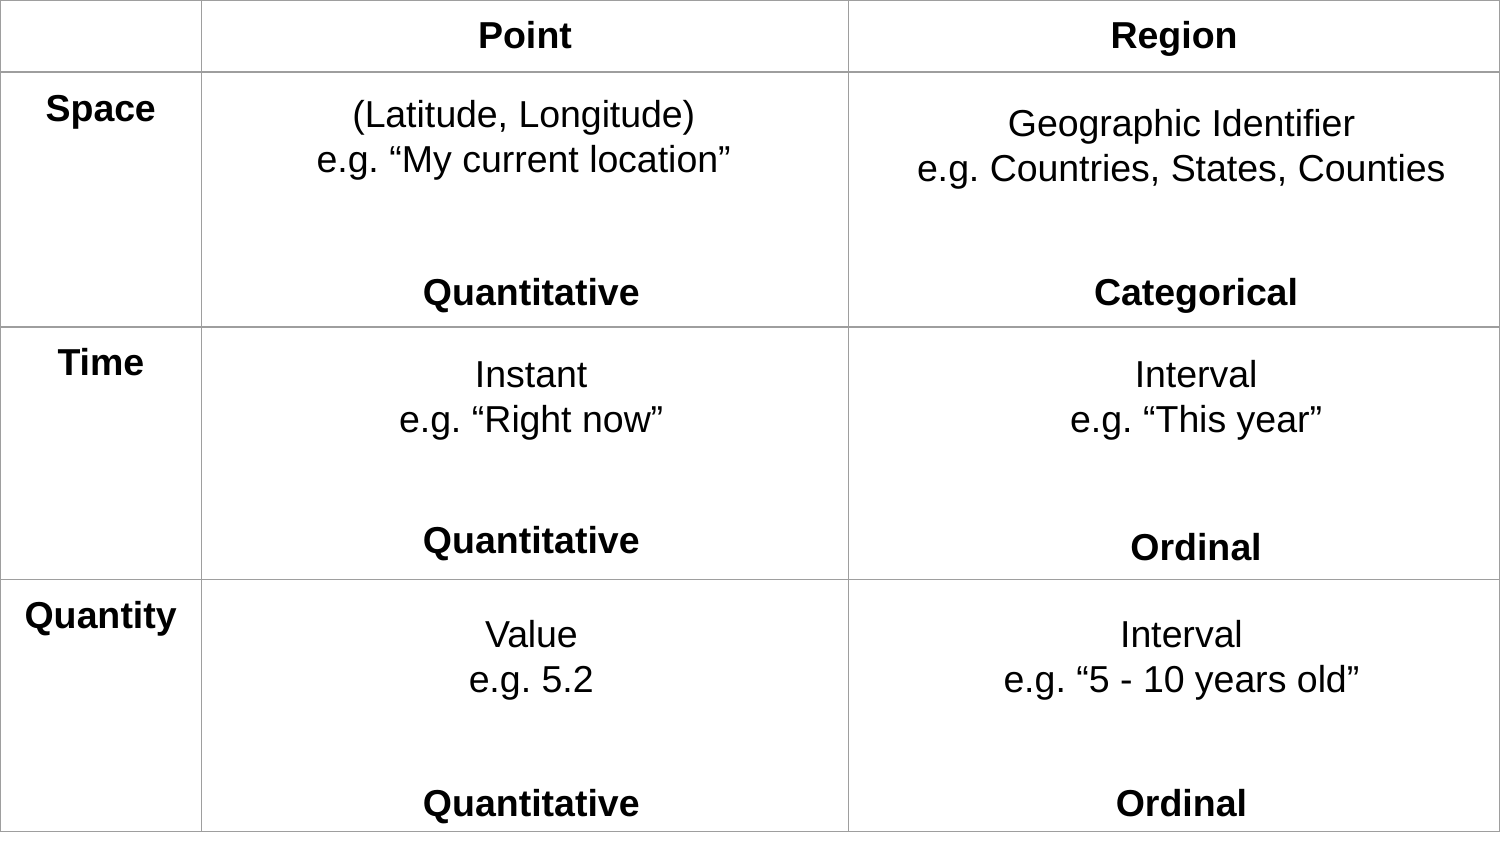

|  | Point | Region |
| --- | --- | --- |
| Space |  |  |
| Time |  |  |
| Quantity |  |  |
(Latitude, Longitude)
e.g. “My current location”
Geographic Identifier
e.g. Countries, States, Counties
Quantitative
Categorical
Instant
e.g. “Right now”
Interval
e.g. “This year”
Quantitative
Ordinal
Value
e.g. 5.2
Interval
e.g. “5 - 10 years old”
Quantitative
Ordinal